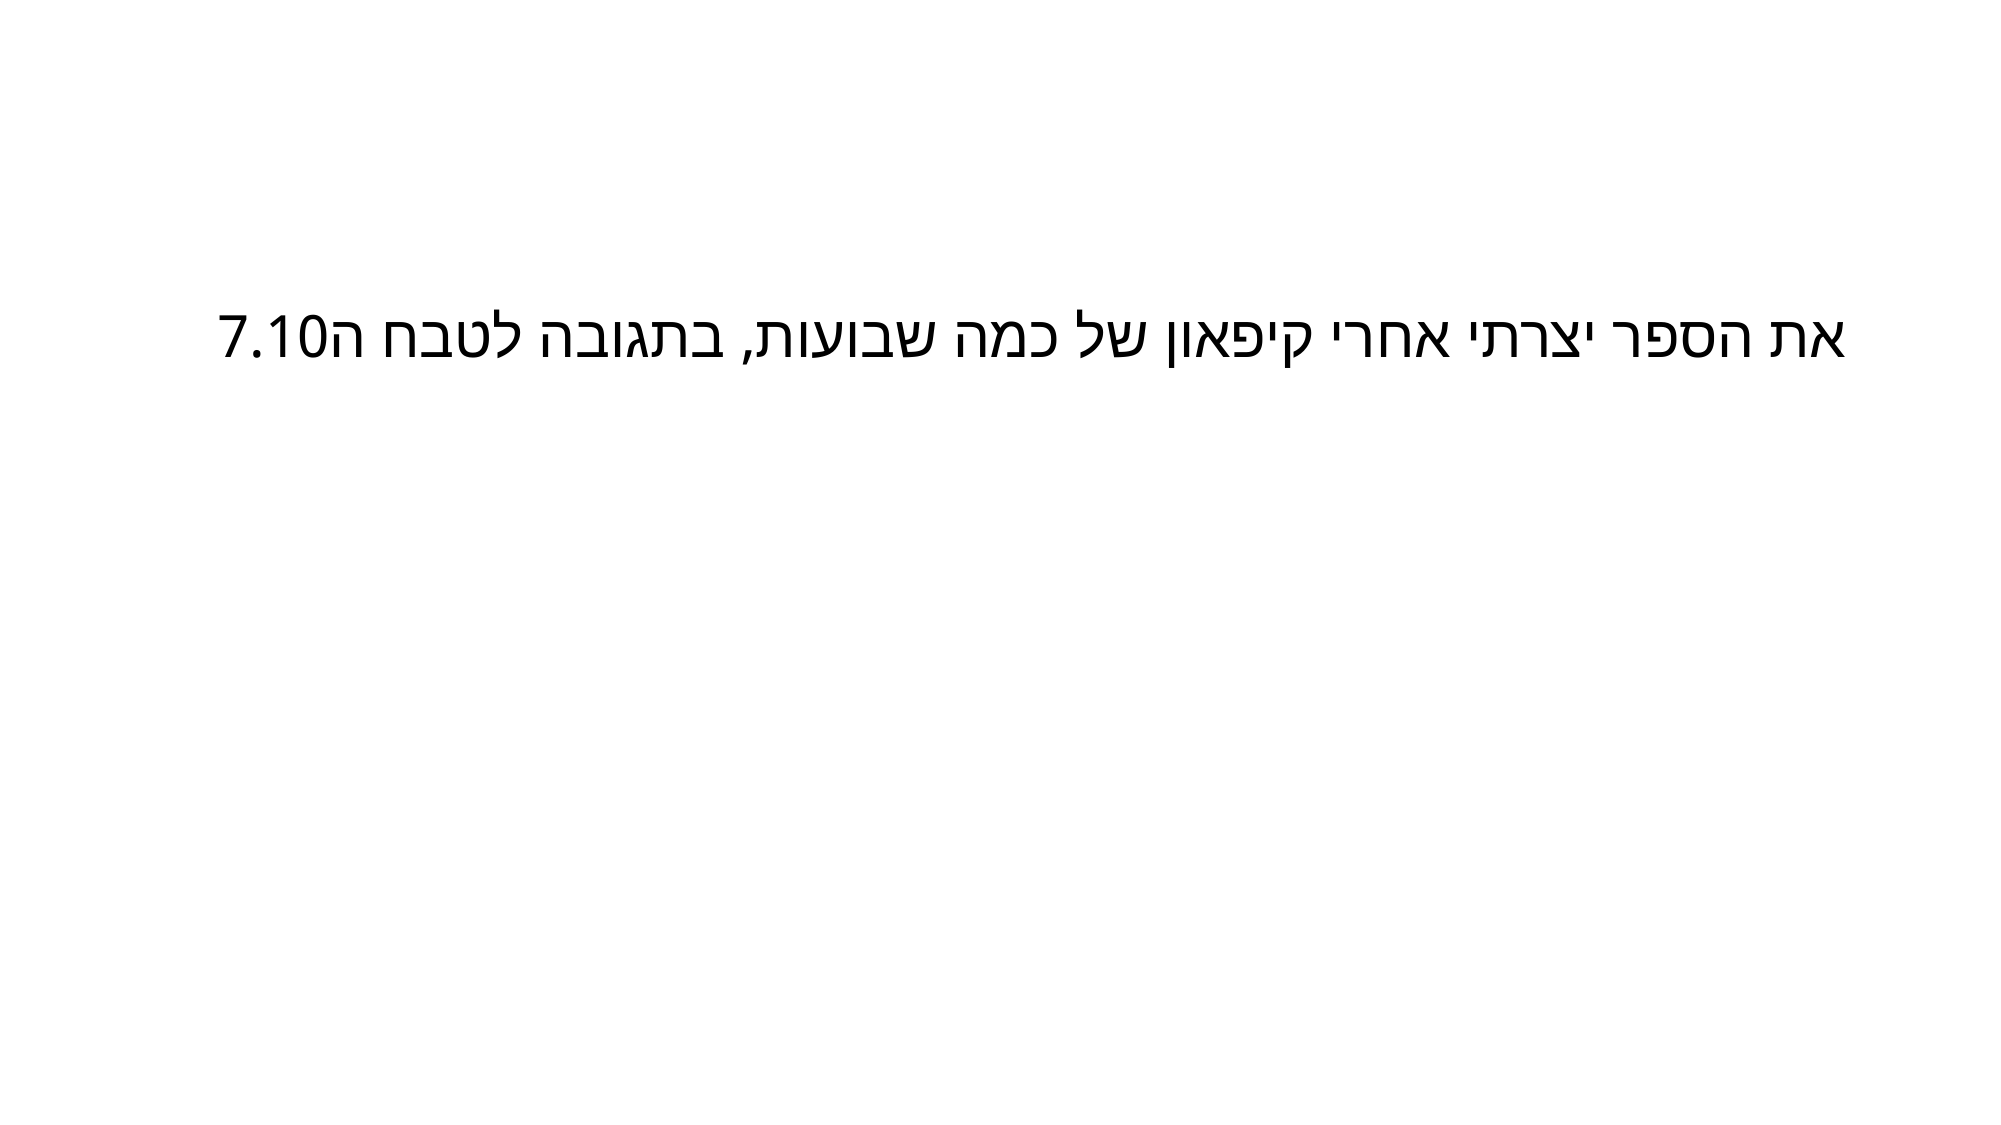

#
את הספר יצרתי אחרי קיפאון של כמה שבועות, בתגובה לטבח ה7.10